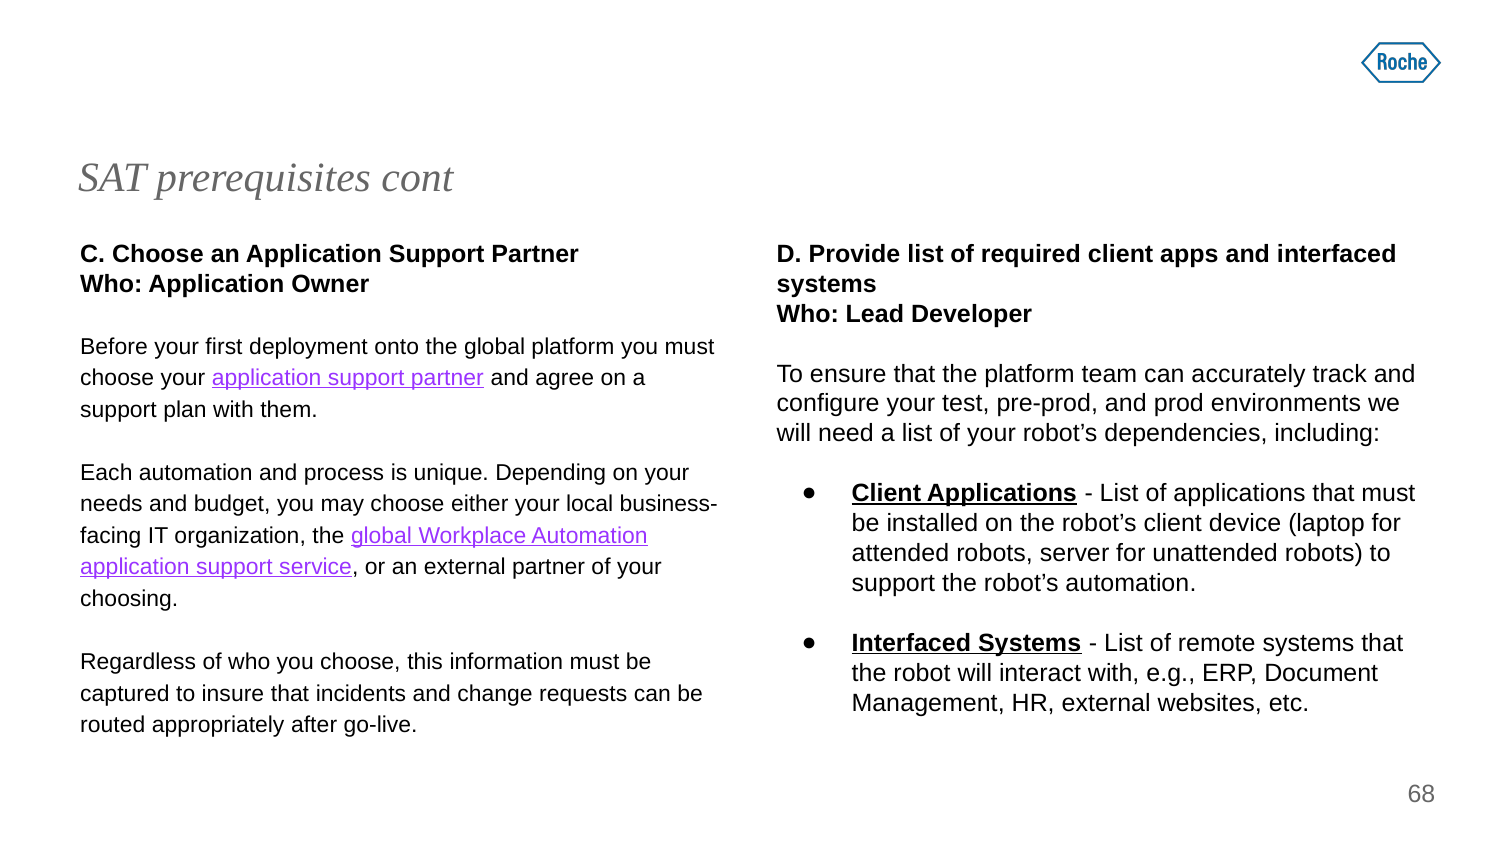

SAT prerequisites cont
C. Choose an Application Support Partner
Who: Application Owner

Before your first deployment onto the global platform you must choose your application support partner and agree on a support plan with them.

Each automation and process is unique. Depending on your needs and budget, you may choose either your local business-facing IT organization, the global Workplace Automation application support service, or an external partner of your choosing.

Regardless of who you choose, this information must be captured to insure that incidents and change requests can be routed appropriately after go-live.

D. Provide list of required client apps and interfaced systems
Who: Lead Developer

To ensure that the platform team can accurately track and configure your test, pre-prod, and prod environments we will need a list of your robot’s dependencies, including:

Client Applications - List of applications that must be installed on the robot’s client device (laptop for attended robots, server for unattended robots) to support the robot’s automation.

Interfaced Systems - List of remote systems that the robot will interact with, e.g., ERP, Document Management, HR, external websites, etc.

68